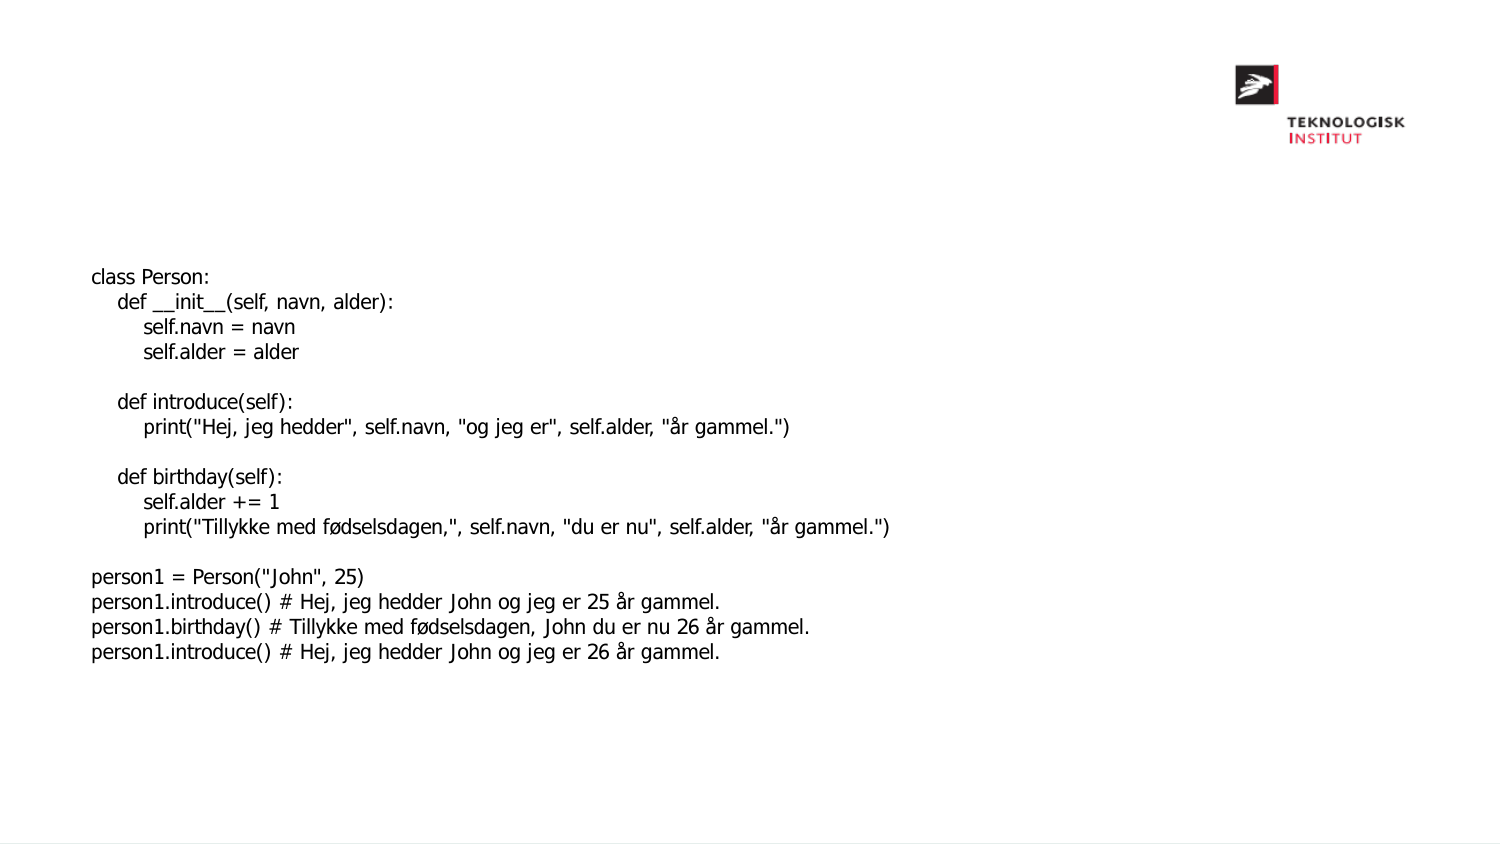

class Person:
    def __init__(self, navn, alder):
        self.navn = navn
        self.alder = alder

    def introduce(self):
        print("Hej, jeg hedder", self.navn, "og jeg er", self.alder, "år gammel.")

    def birthday(self):
        self.alder += 1
        print("Tillykke med fødselsdagen,", self.navn, "du er nu", self.alder, "år gammel.")

person1 = Person("John", 25)
person1.introduce() # Hej, jeg hedder John og jeg er 25 år gammel.
person1.birthday() # Tillykke med fødselsdagen, John du er nu 26 år gammel.
person1.introduce() # Hej, jeg hedder John og jeg er 26 år gammel.